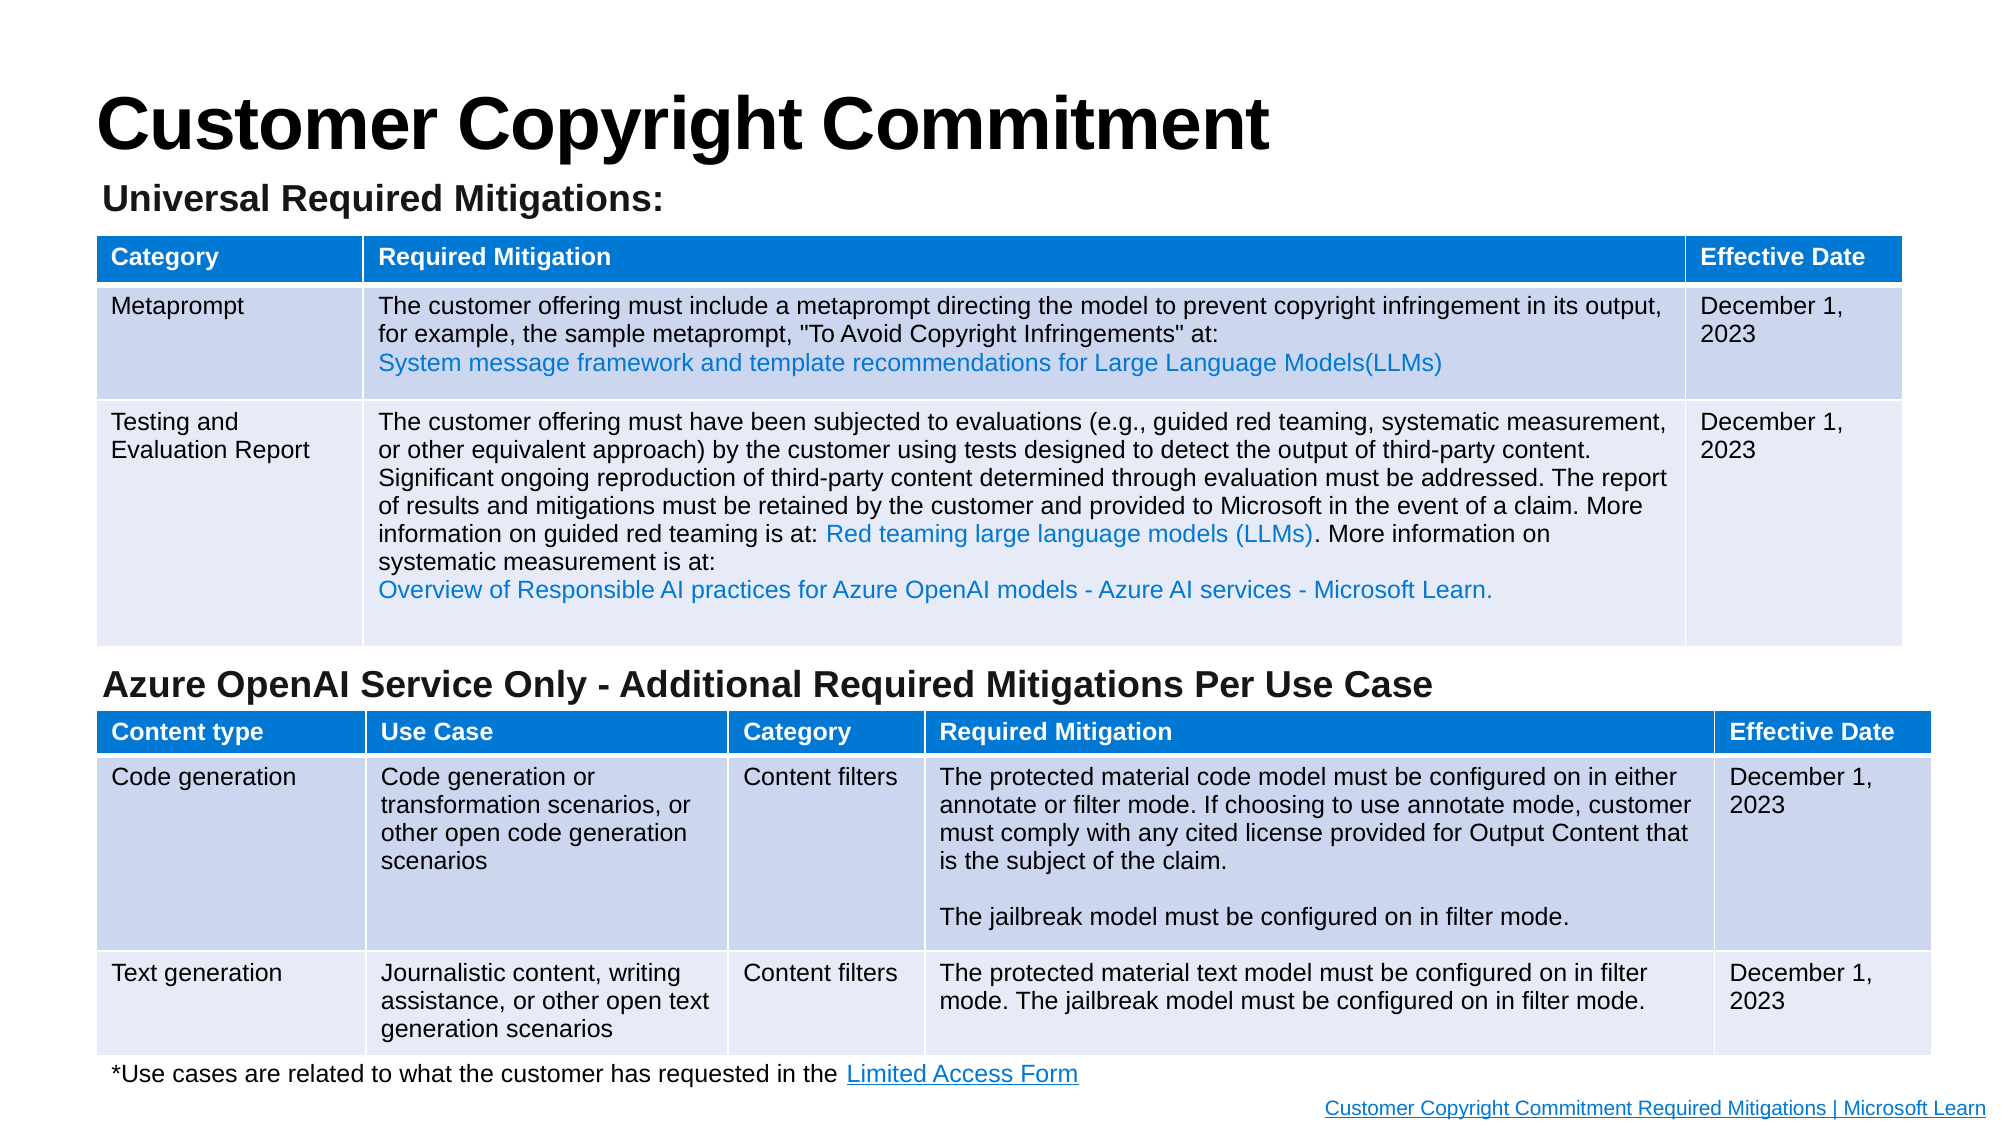

# Customer Copyright Commitment
Universal Required Mitigations:
| Category | Required Mitigation | Effective Date |
| --- | --- | --- |
| Metaprompt | The customer offering must include a metaprompt directing the model to prevent copyright infringement in its output, for example, the sample metaprompt, "To Avoid Copyright Infringements" at: System message framework and template recommendations for Large Language Models(LLMs) | December 1, 2023 |
| Testing and Evaluation Report | The customer offering must have been subjected to evaluations (e.g., guided red teaming, systematic measurement, or other equivalent approach) by the customer using tests designed to detect the output of third-party content. Significant ongoing reproduction of third-party content determined through evaluation must be addressed. The report of results and mitigations must be retained by the customer and provided to Microsoft in the event of a claim. More information on guided red teaming is at: Red teaming large language models (LLMs). More information on systematic measurement is at: Overview of Responsible AI practices for Azure OpenAI models - Azure AI services - Microsoft Learn. | December 1, 2023 |
Azure OpenAI Service Only - Additional Required Mitigations Per Use Case

| Content type | Use Case | Category | Required Mitigation | Effective Date |
| --- | --- | --- | --- | --- |
| Code generation | Code generation or transformation scenarios, or other open code generation scenarios | Content filters | The protected material code model must be configured on in either annotate or filter mode. If choosing to use annotate mode, customer must comply with any cited license provided for Output Content that is the subject of the claim. The jailbreak model must be configured on in filter mode. | December 1, 2023 |
| Text generation | Journalistic content, writing assistance, or other open text generation scenarios | Content filters | The protected material text model must be configured on in filter mode. The jailbreak model must be configured on in filter mode. | December 1, 2023 |
*Use cases are related to what the customer has requested in the Limited Access Form
Customer Copyright Commitment Required Mitigations | Microsoft Learn